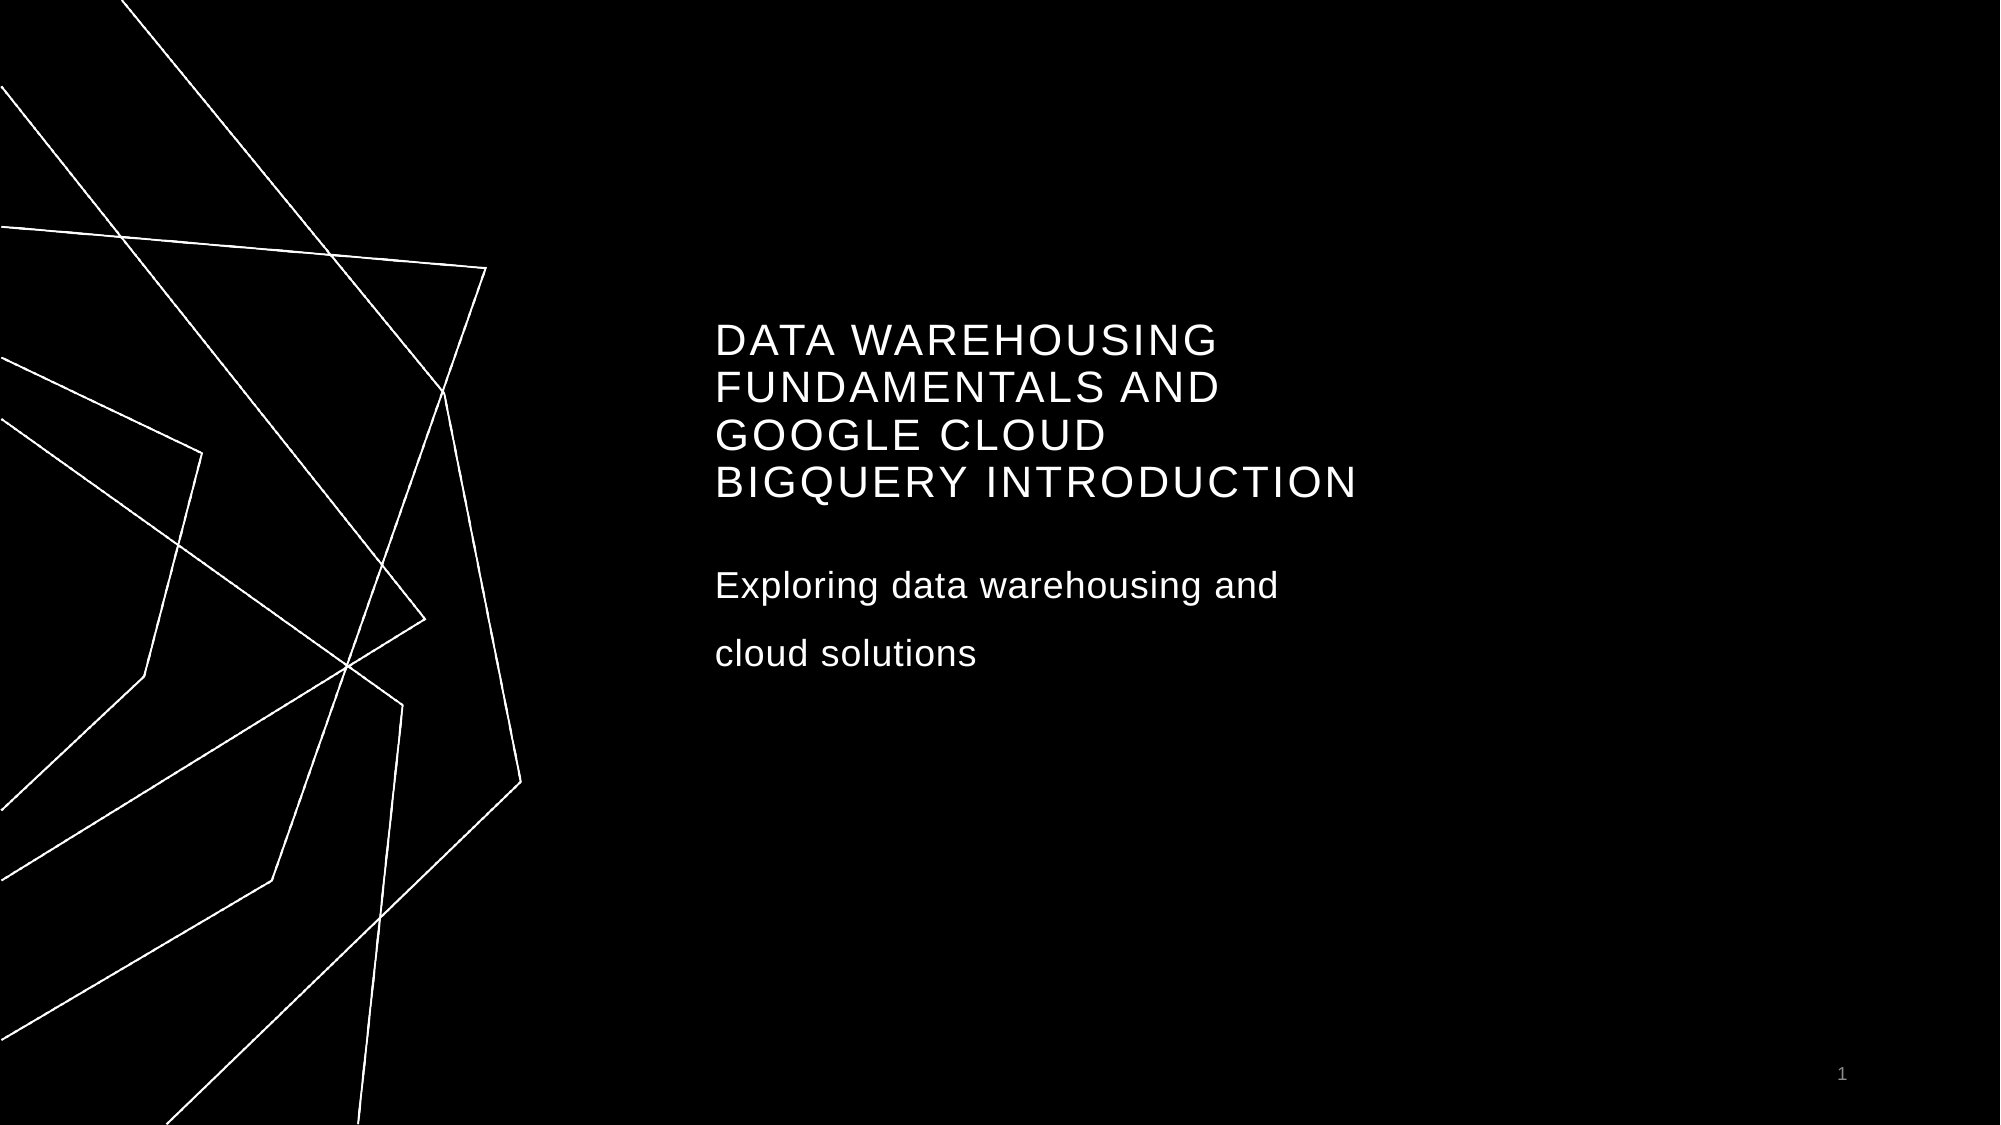

# Data Warehousing Fundamentals and Google Cloud BigQuery Introduction
Exploring data warehousing and cloud solutions
1